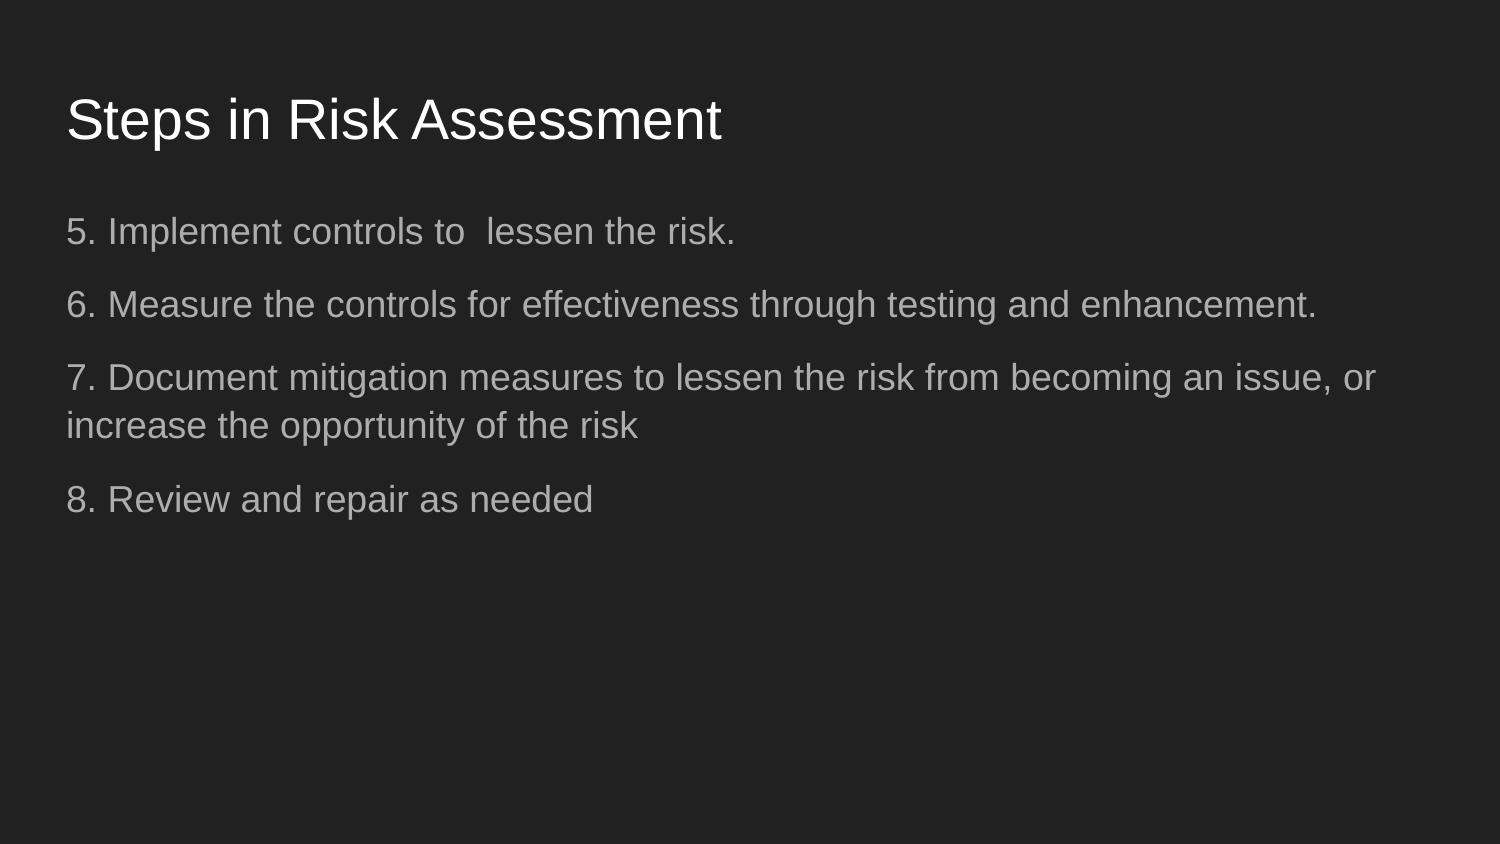

# Steps in Risk Assessment
5. Implement controls to  lessen the risk.
6. Measure the controls for effectiveness through testing and enhancement.
7. Document mitigation measures to lessen the risk from becoming an issue, or increase the opportunity of the risk
8. Review and repair as needed